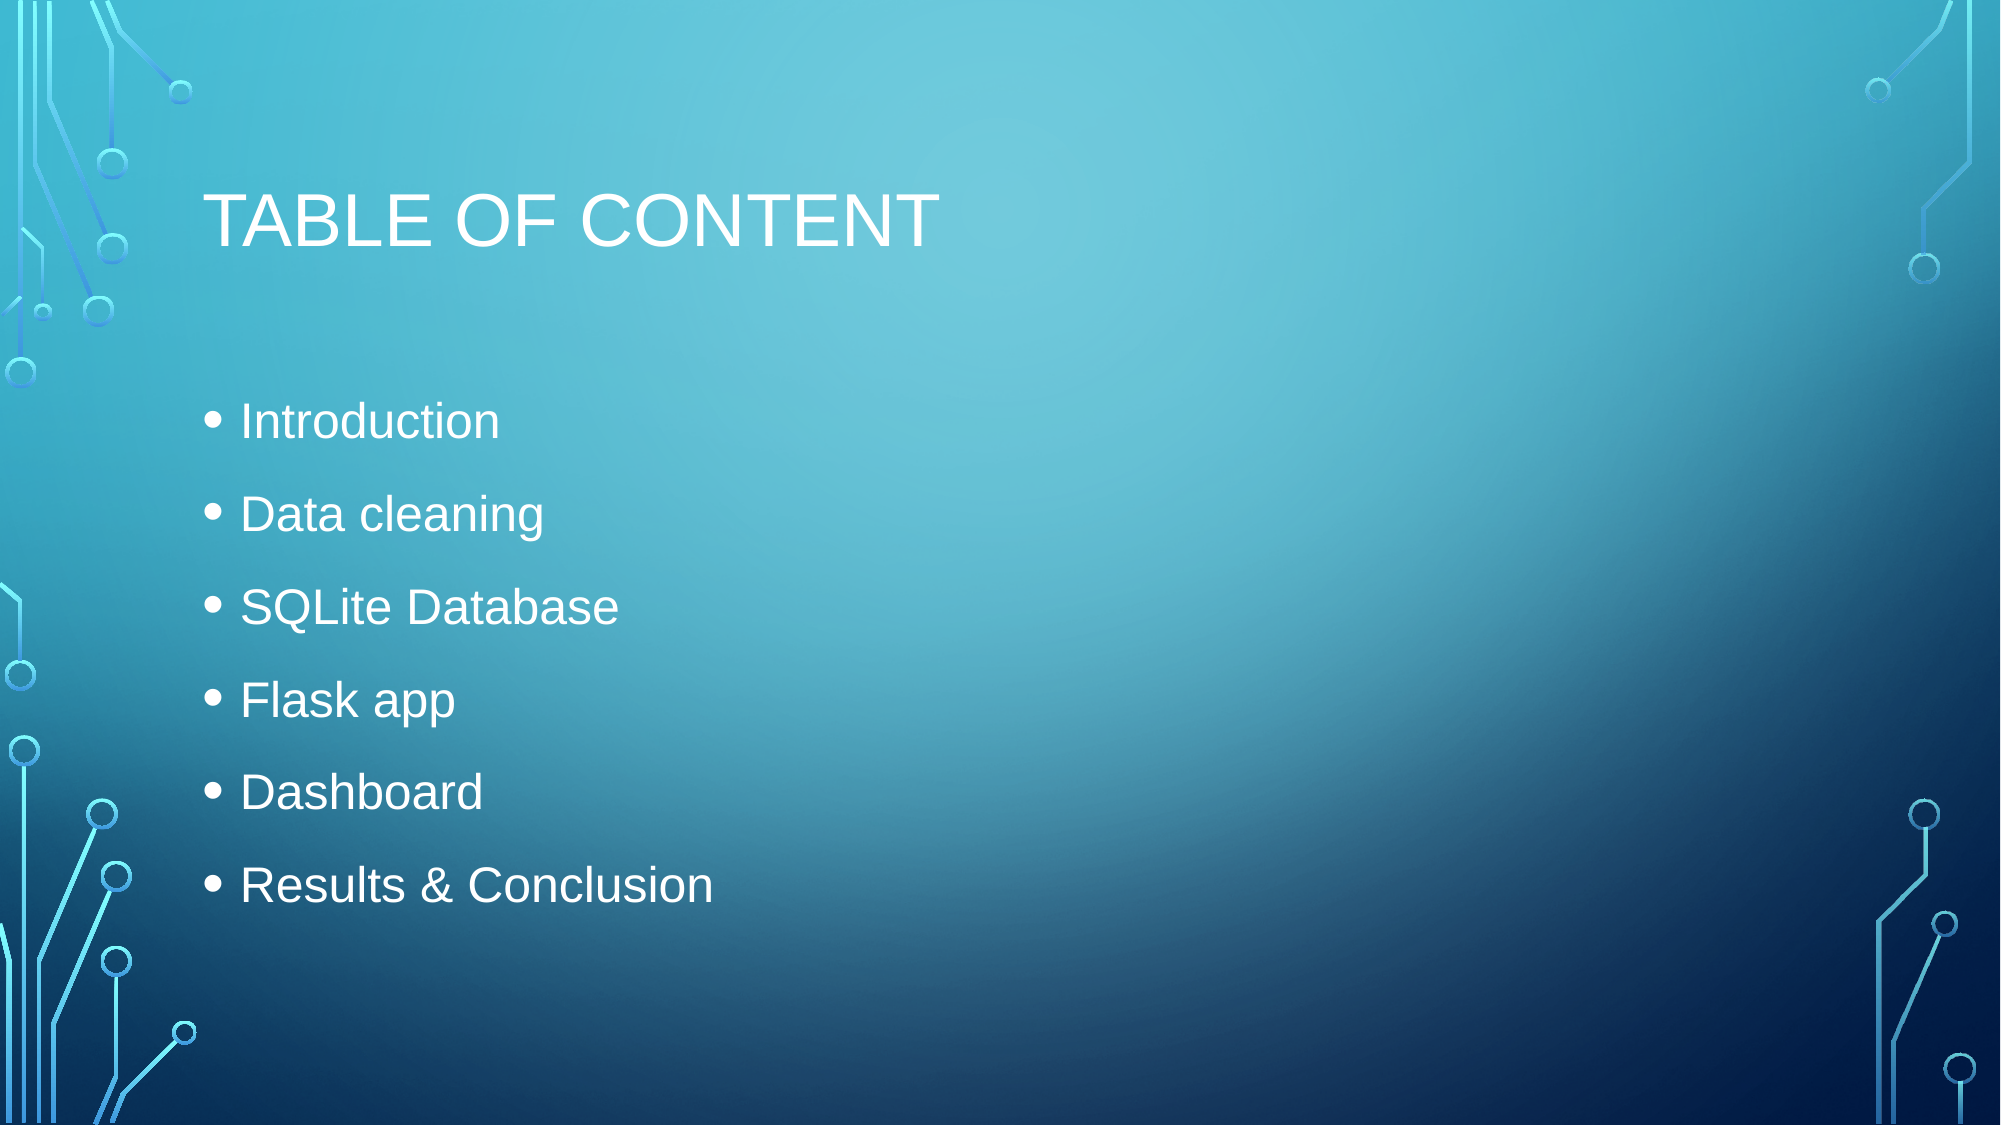

# Table of content
Introduction
Data cleaning
SQLite Database
Flask app
Dashboard
Results & Conclusion